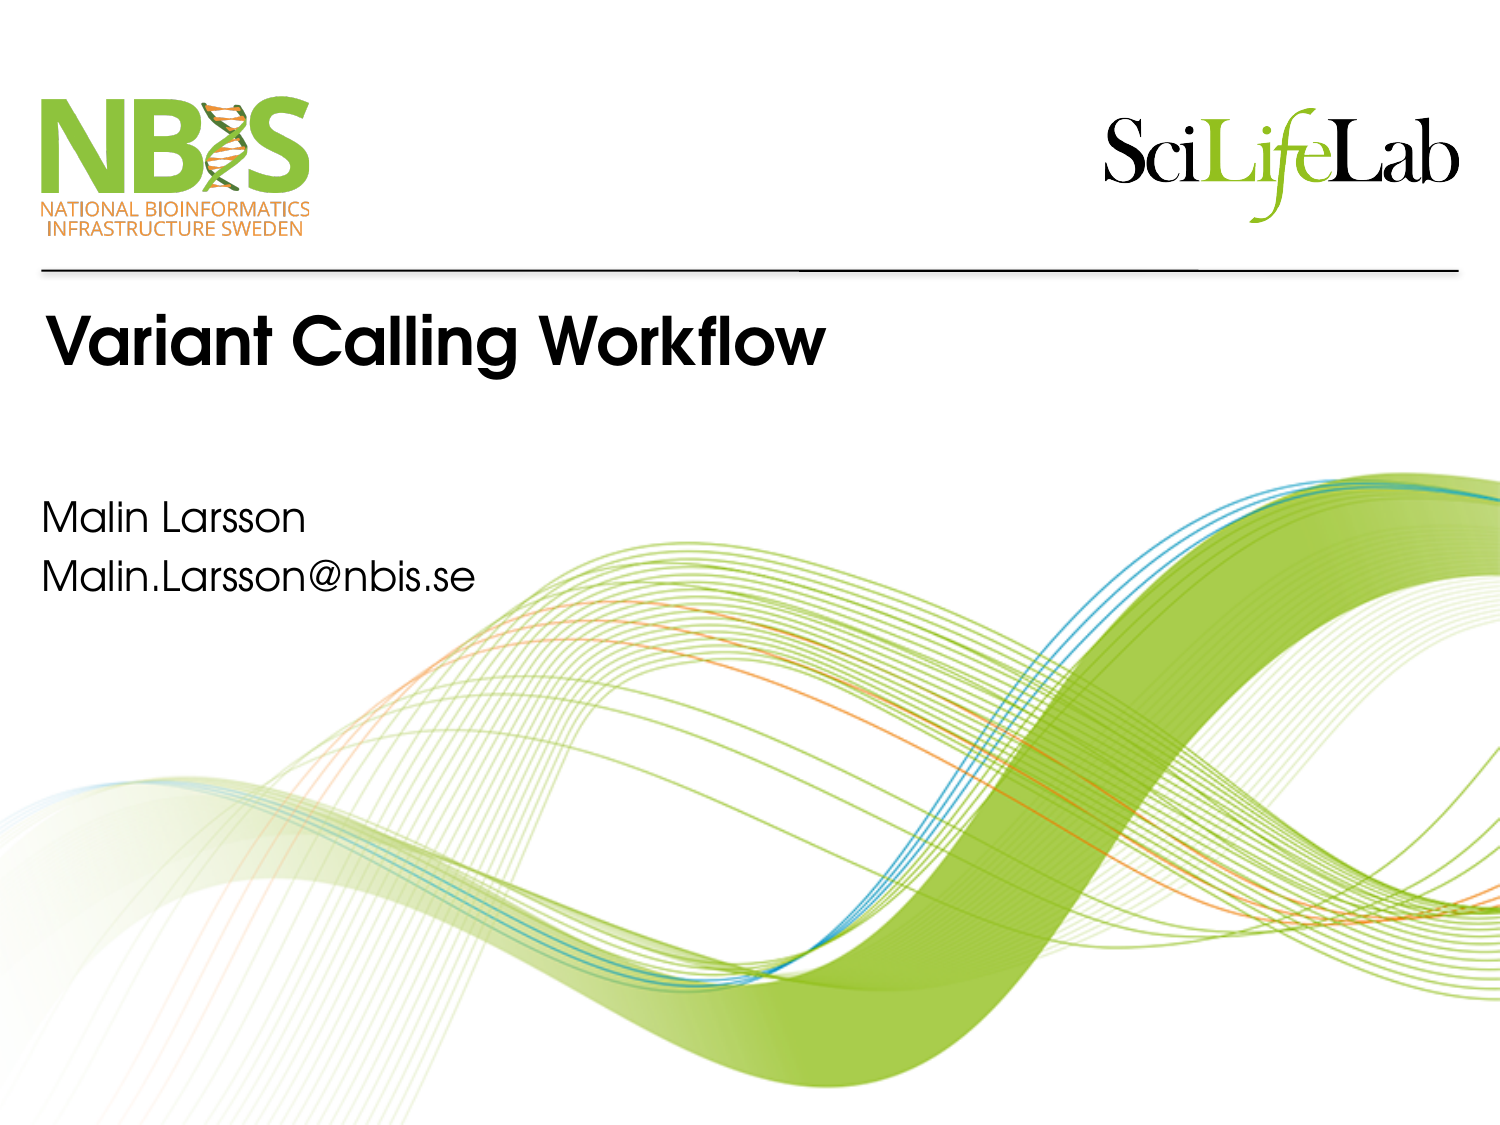

# Variant Calling Workflow
Malin Larsson
Malin.Larsson@nbis.se